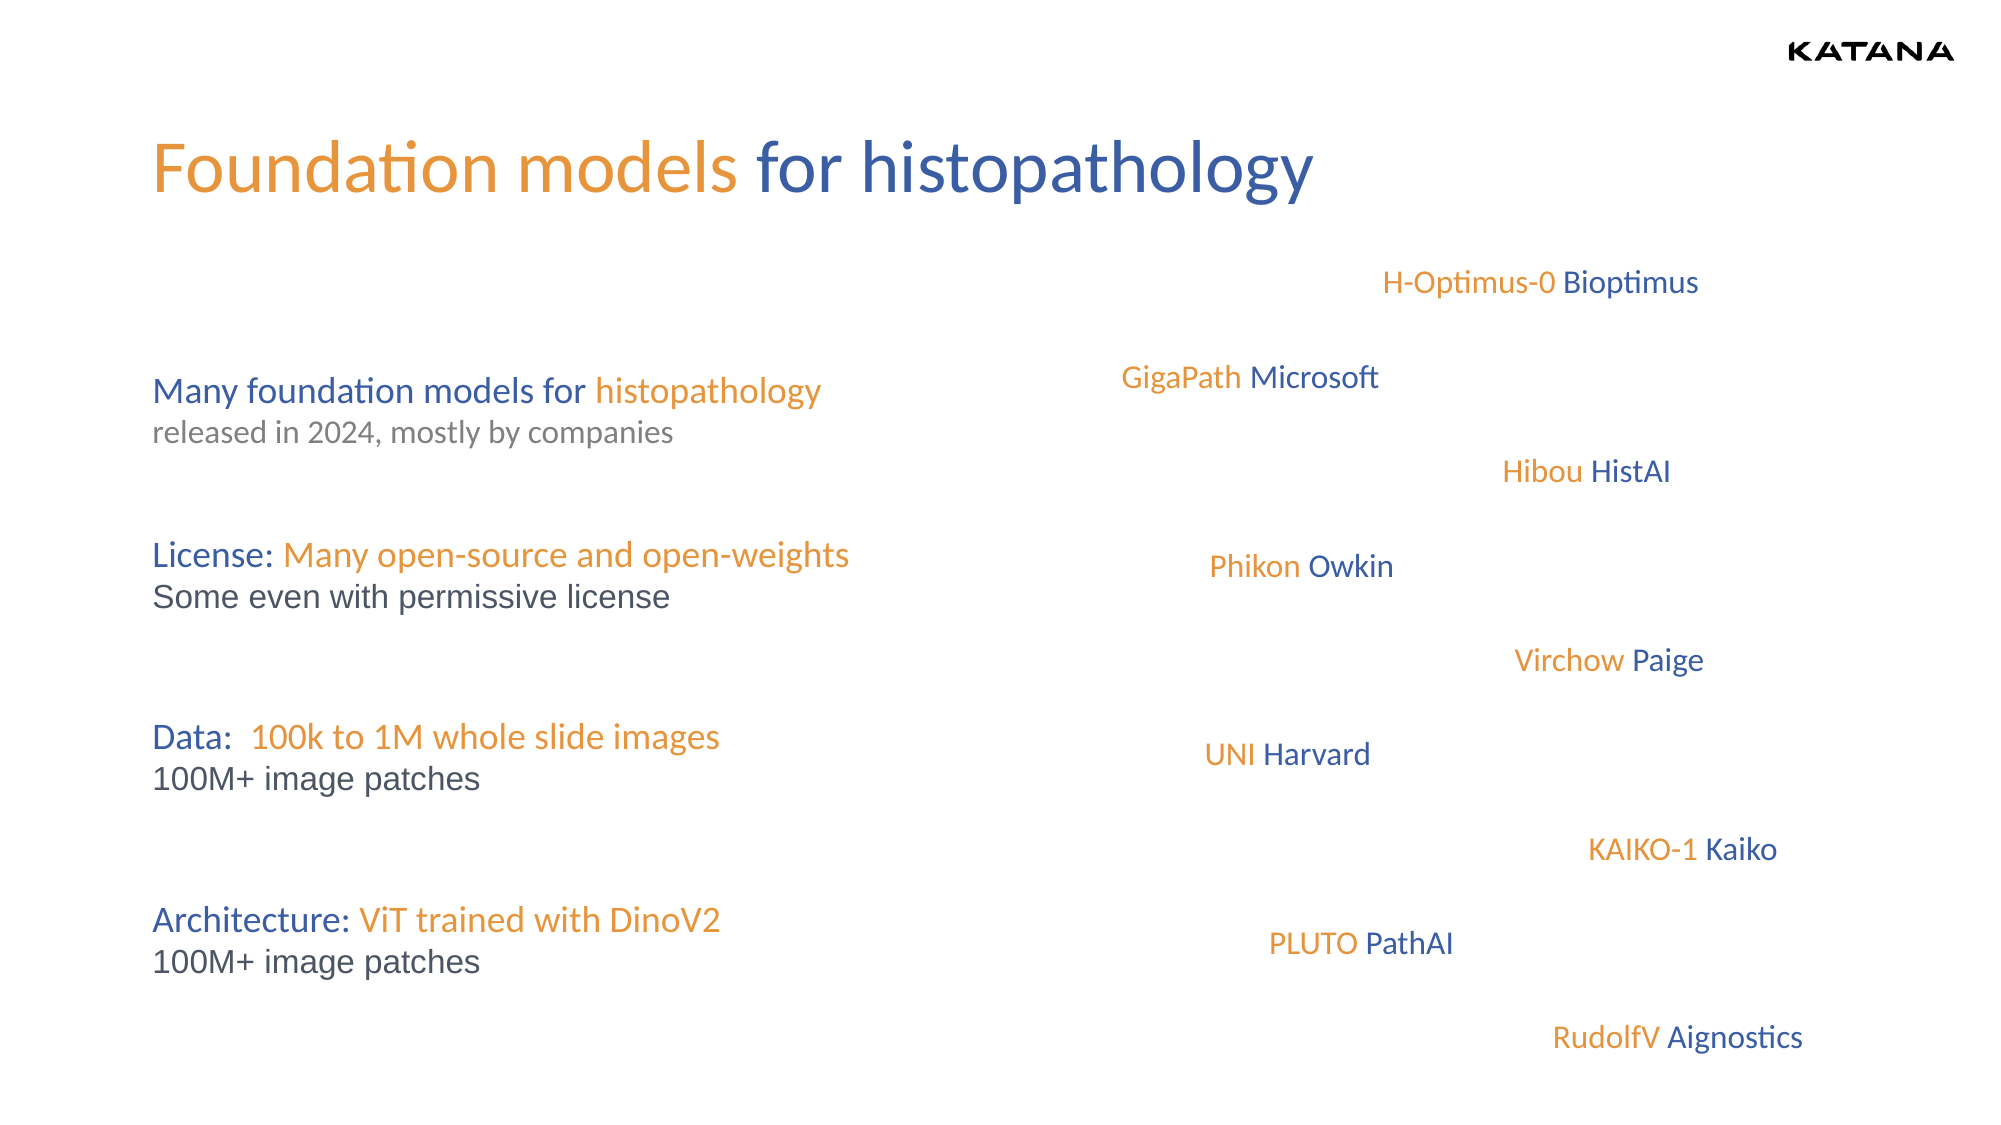

# Foundation models for histopathology
H-Optimus-0 Bioptimus
GigaPath Microsoft
Many foundation models for histopathology
released in 2024, mostly by companies
Hibou HistAI
License: Many open-source and open-weights
Some even with permissive license
Phikon Owkin
Virchow Paige
Data:  100k to 1M whole slide images
100M+ image patches
UNI Harvard
KAIKO-1 Kaiko
Architecture: ViT trained with DinoV2
100M+ image patches
PLUTO PathAI
RudolfV Aignostics